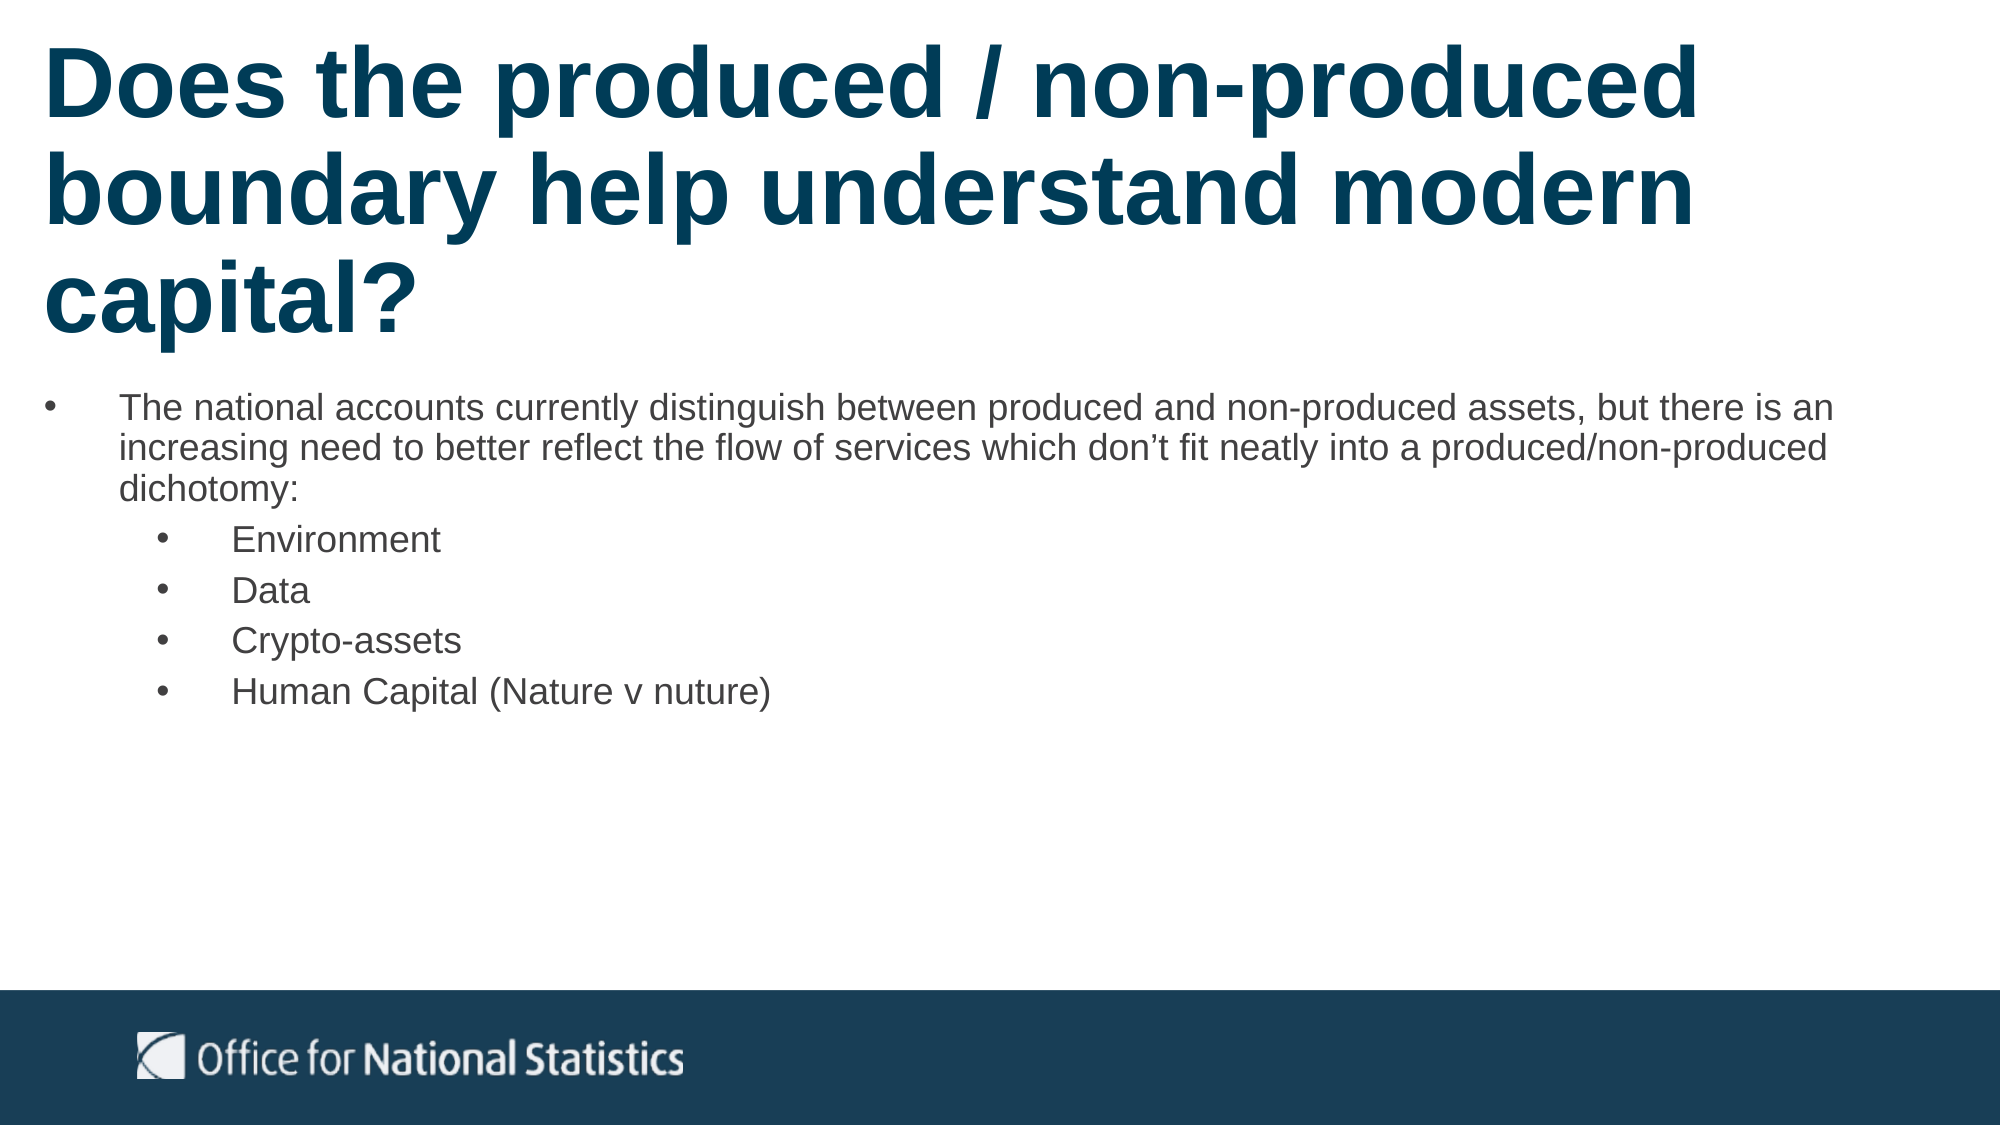

# Does the produced / non-produced boundary help understand modern capital?
The national accounts currently distinguish between produced and non-produced assets, but there is an increasing need to better reflect the flow of services which don’t fit neatly into a produced/non-produced dichotomy:
Environment
Data
Crypto-assets
Human Capital (Nature v nuture)